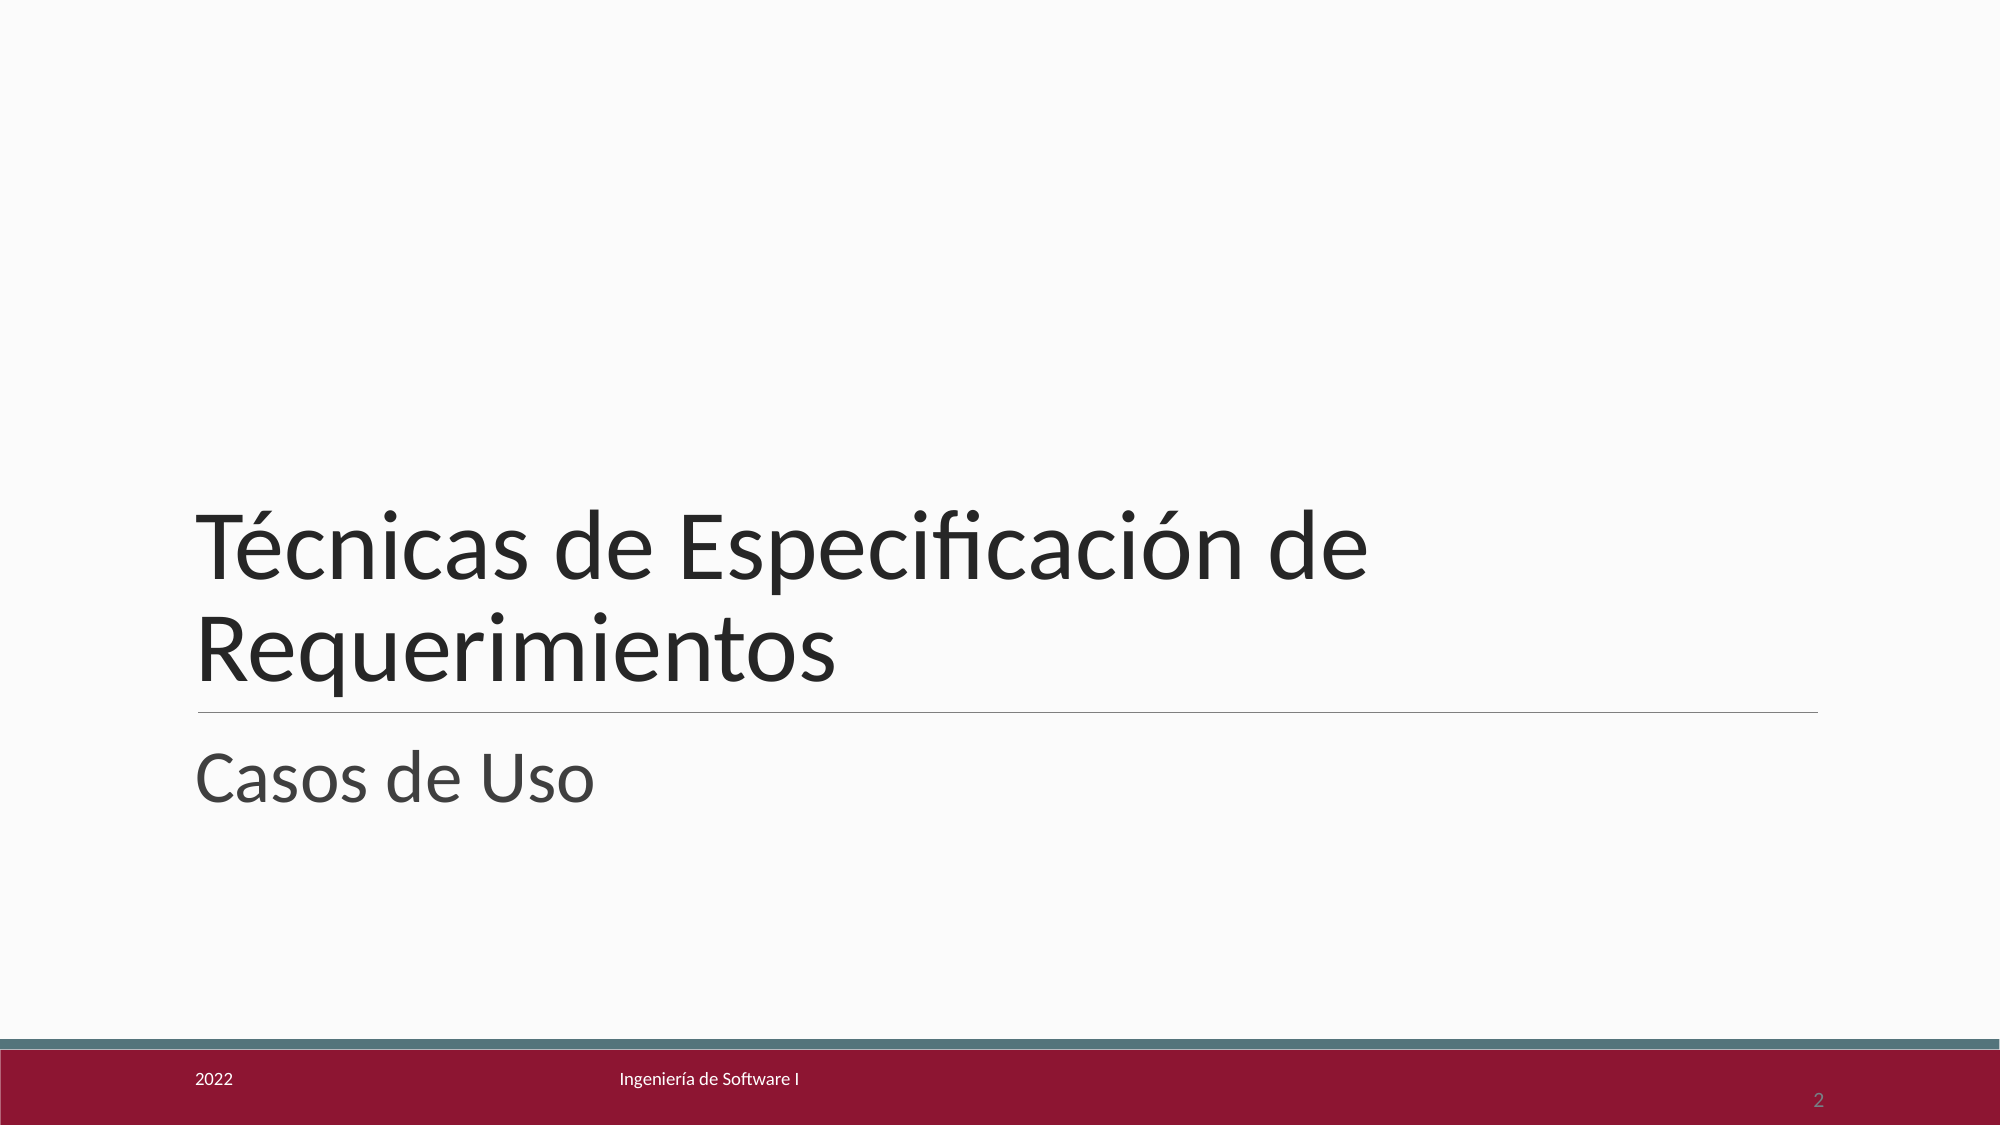

# Técnicas de Especificación de Requerimientos
Casos de Uso
2022
Ingeniería de Software I
2